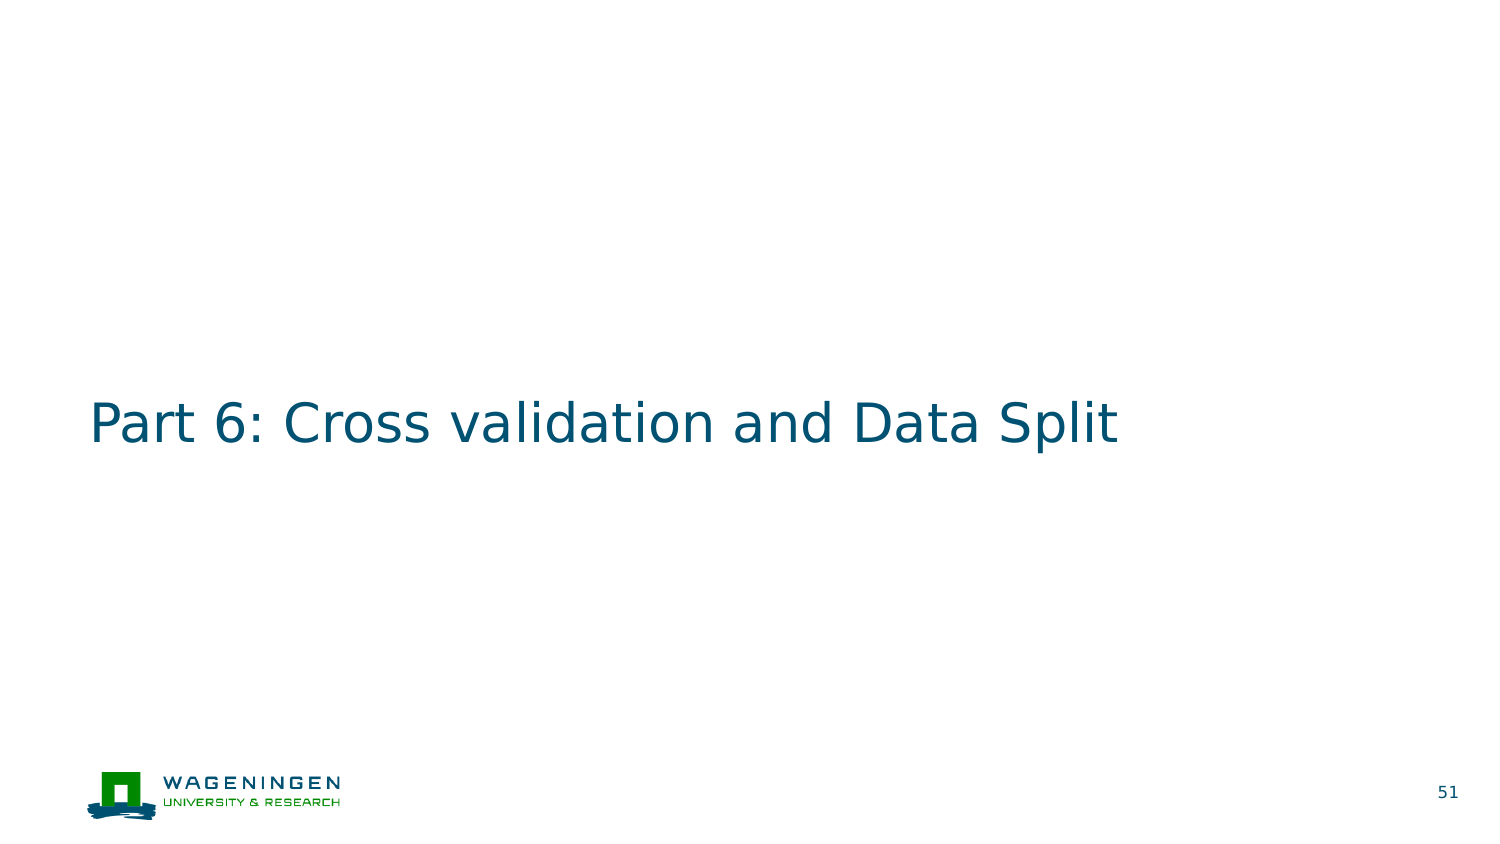

# Part 6: Cross validation and Data Split
51